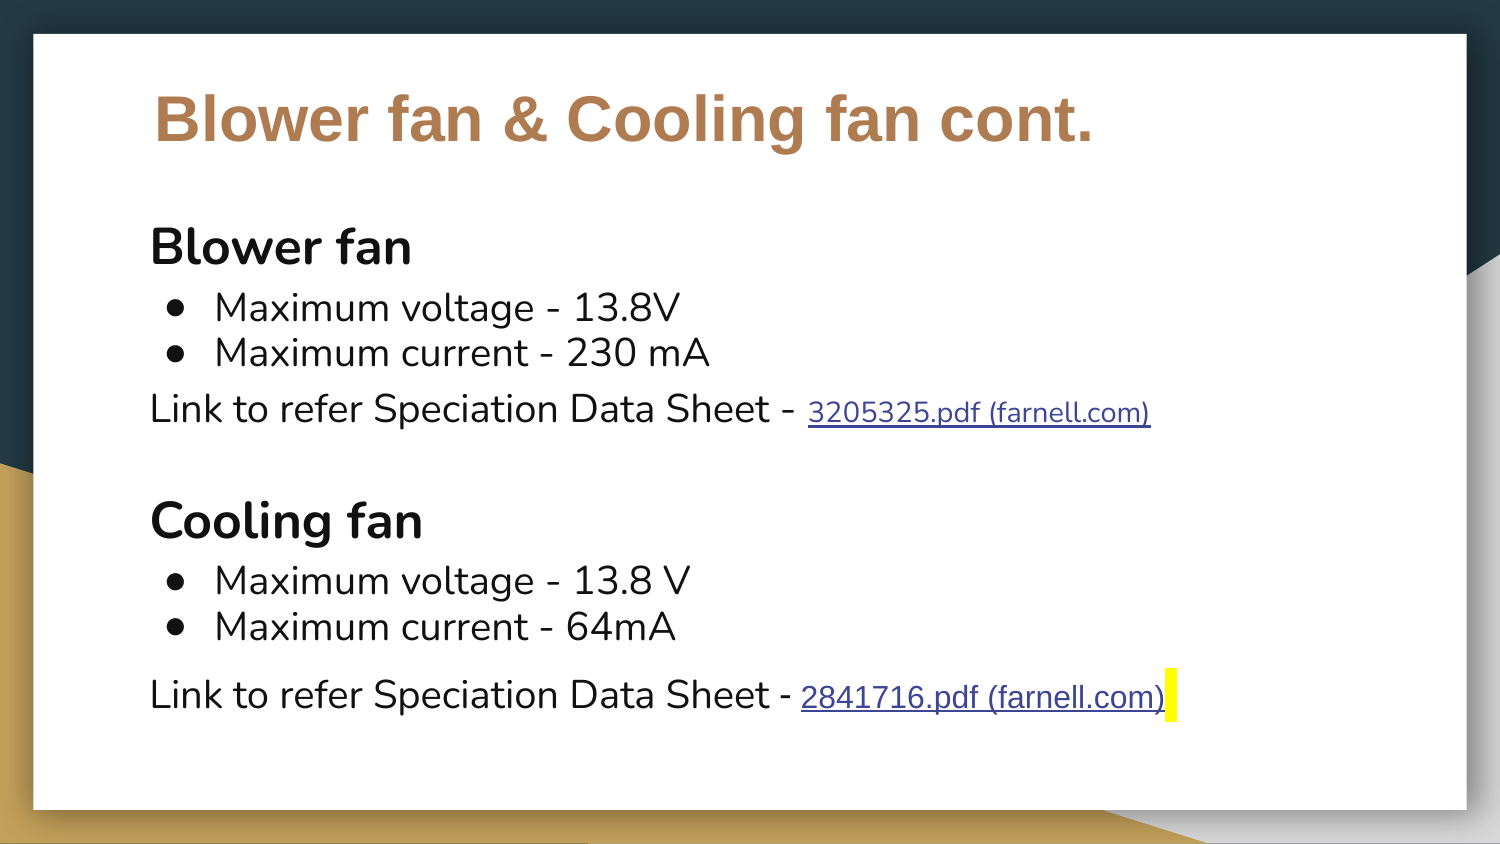

# Blower fan & Cooling fan cont.

Blower fan
Maximum voltage - 13.8V
Maximum current - 230 mA
Link to refer Speciation Data Sheet - 3205325.pdf (farnell.com)

Cooling fan
Maximum voltage - 13.8 V
Maximum current - 64mA
Link to refer Speciation Data Sheet - 2841716.pdf (farnell.com)